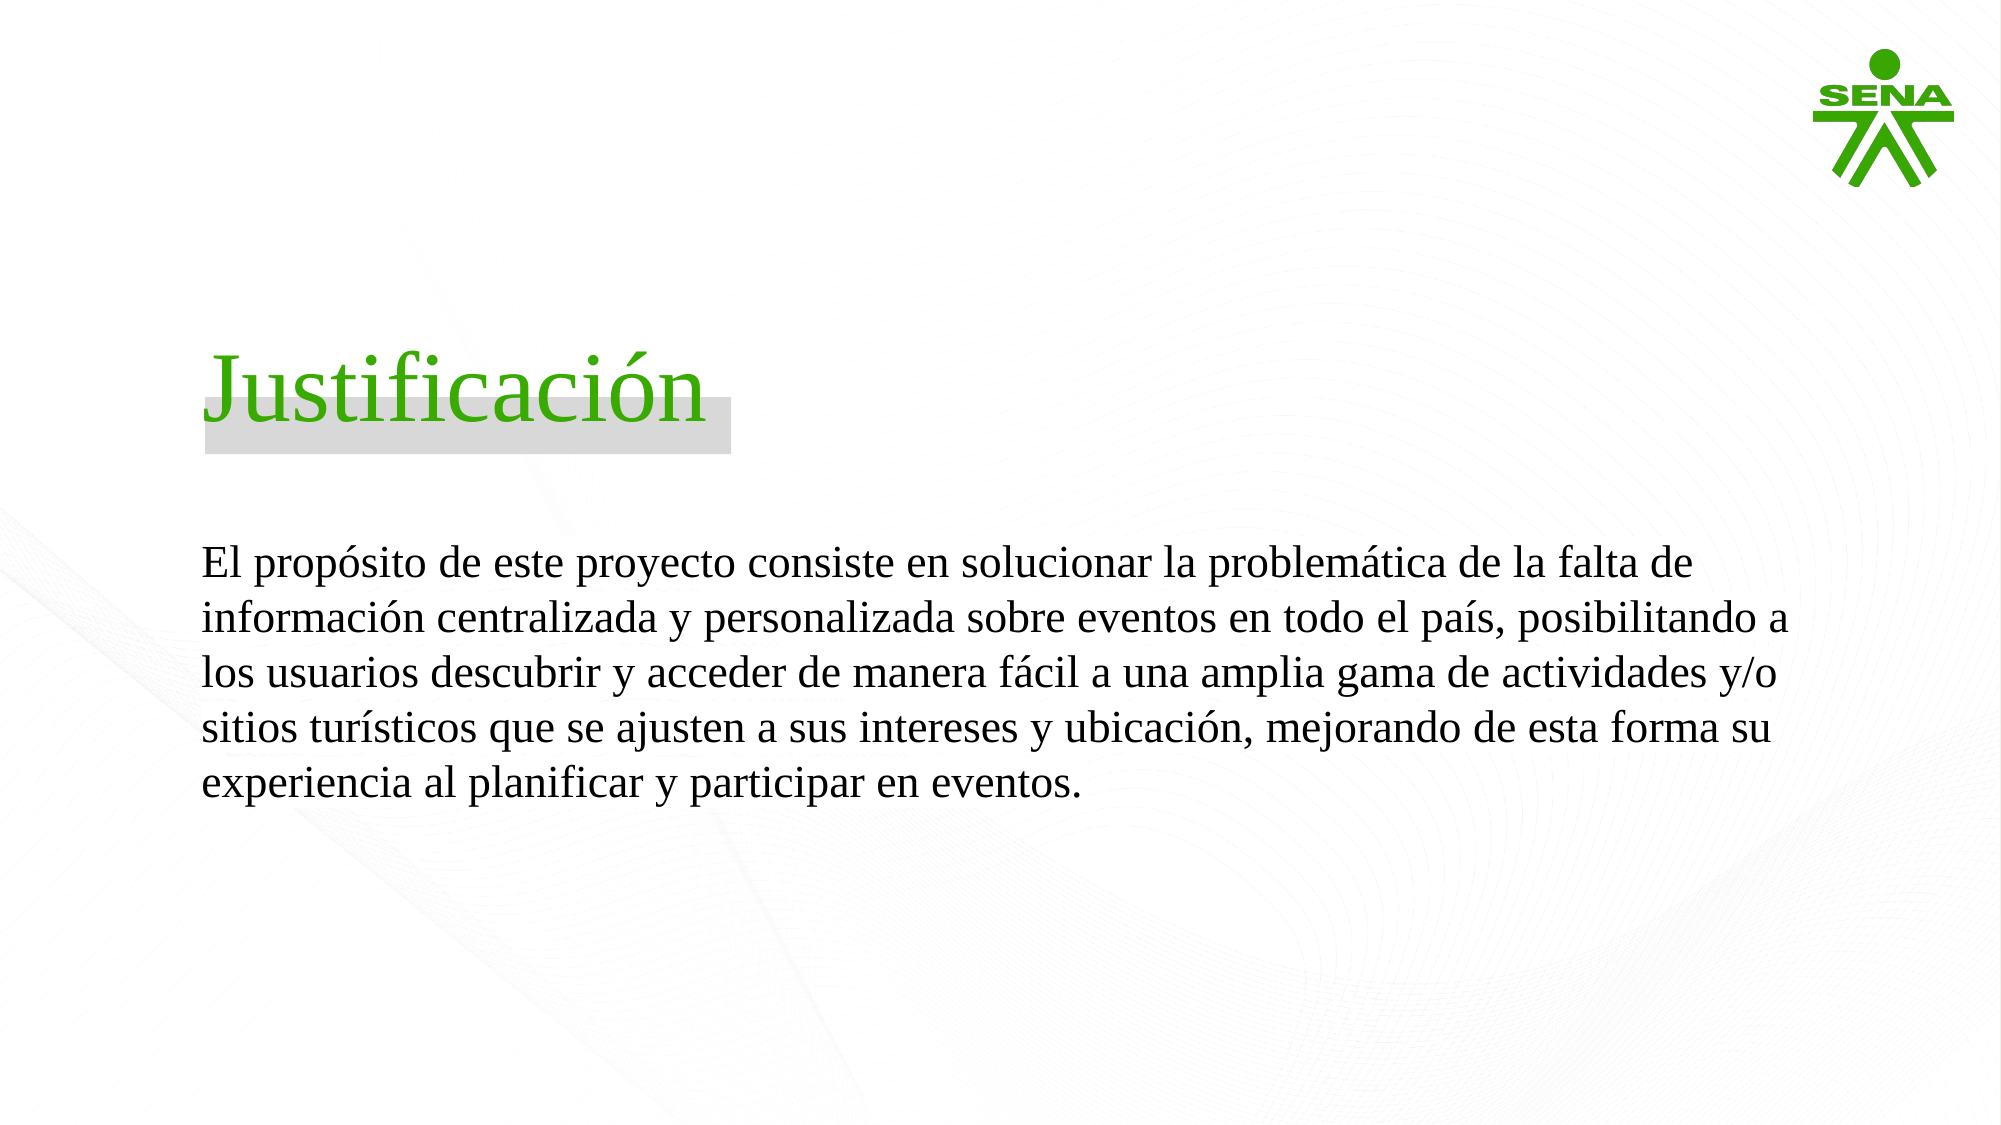

Justificación

El propósito de este proyecto consiste en solucionar la problemática de la falta de información centralizada y personalizada sobre eventos en todo el país, posibilitando a los usuarios descubrir y acceder de manera fácil a una amplia gama de actividades y/o sitios turísticos que se ajusten a sus intereses y ubicación, mejorando de esta forma su experiencia al planificar y participar en eventos.